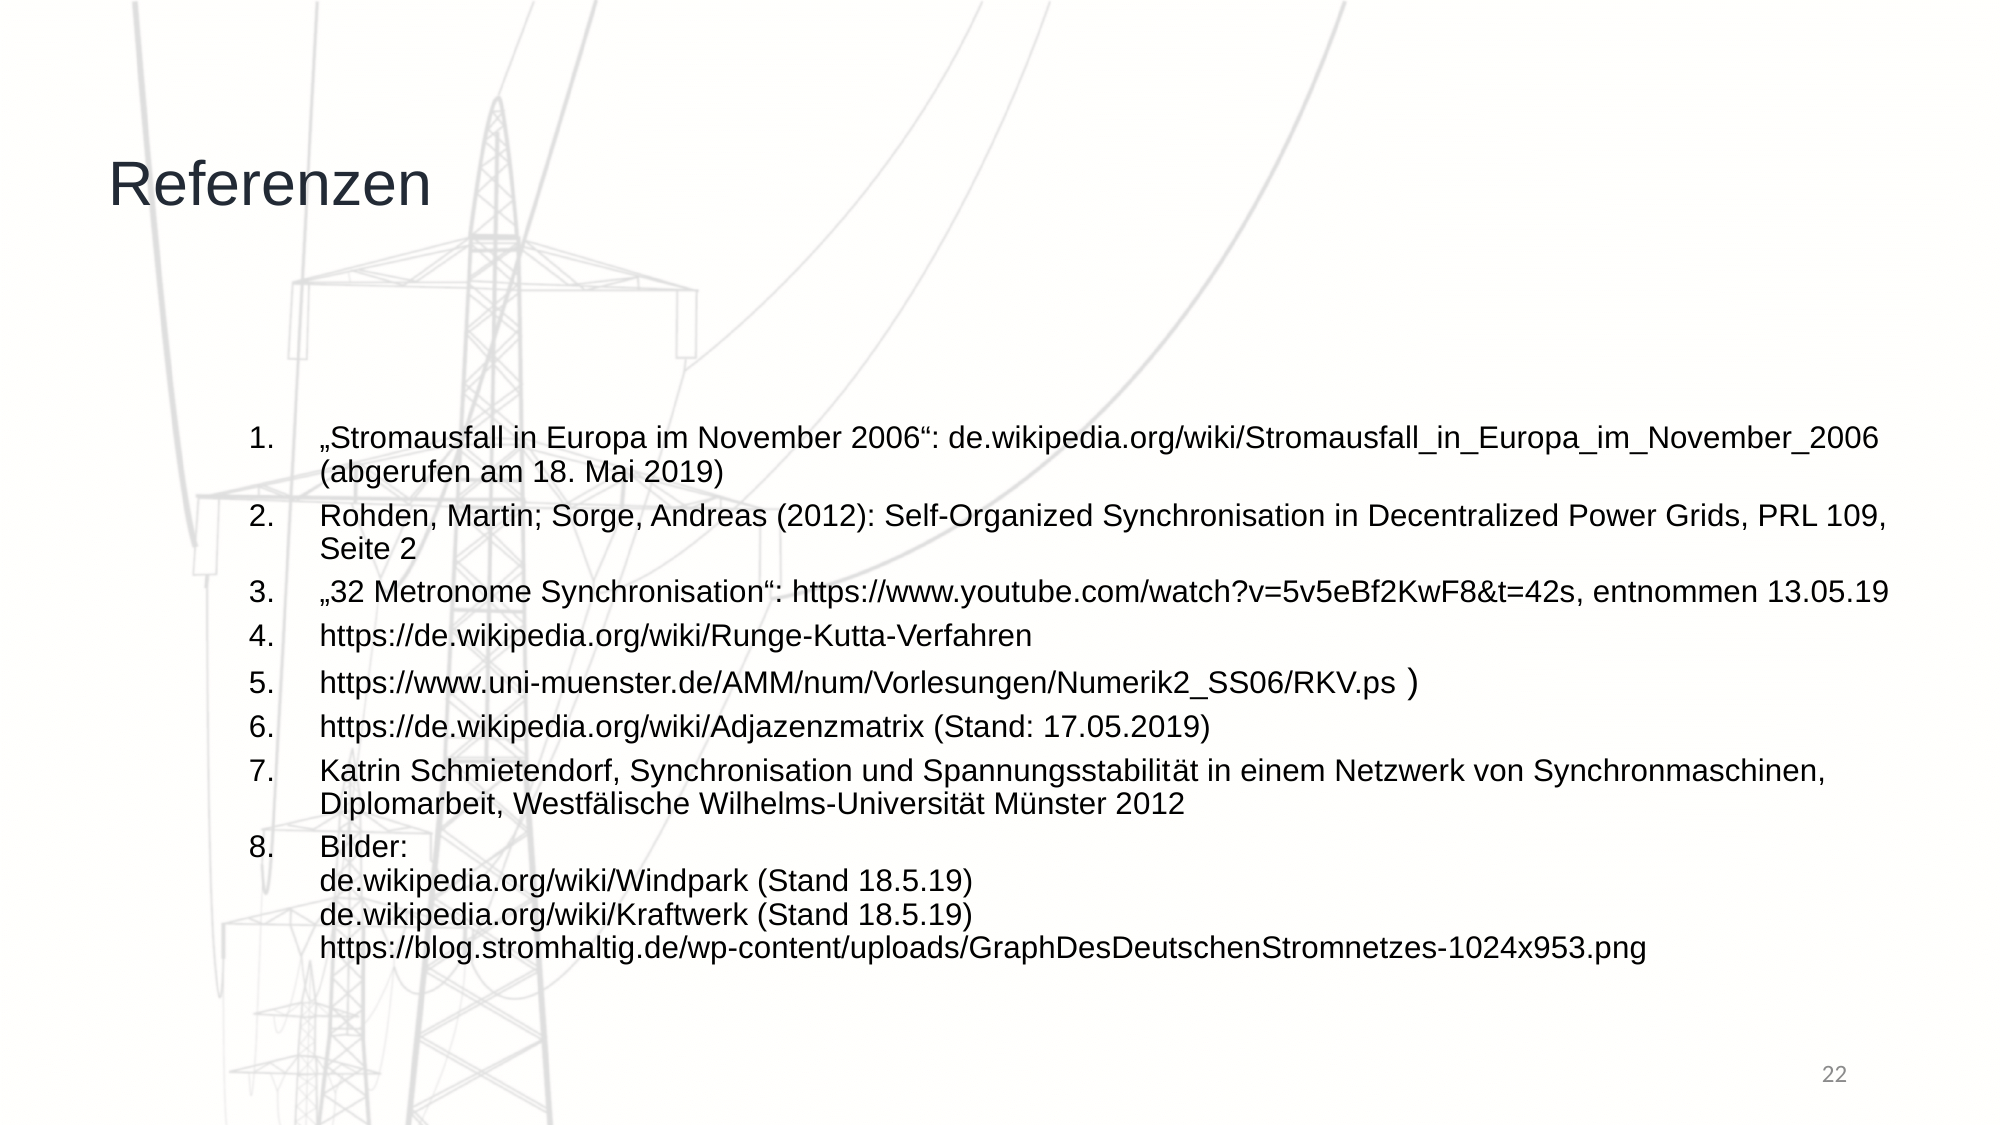

Referenzen

„Stromausfall in Europa im November 2006“: de.wikipedia.org/wiki/Stromausfall_in_Europa_im_November_2006 (abgerufen am 18. Mai 2019)
Rohden, Martin; Sorge, Andreas (2012): Self-Organized Synchronisation in Decentralized Power Grids, PRL 109, Seite 2
„32 Metronome Synchronisation“: https://www.youtube.com/watch?v=5v5eBf2KwF8&t=42s, entnommen 13.05.19
https://de.wikipedia.org/wiki/Runge-Kutta-Verfahren
https://www.uni-muenster.de/AMM/num/Vorlesungen/Numerik2_SS06/RKV.ps )
https://de.wikipedia.org/wiki/Adjazenzmatrix (Stand: 17.05.2019)
Katrin Schmietendorf, Synchronisation und Spannungsstabilität in einem Netzwerk von Synchronmaschinen, Diplomarbeit, Westfälische Wilhelms-Universität Münster 2012
Bilder:
de.wikipedia.org/wiki/Windpark (Stand 18.5.19)
de.wikipedia.org/wiki/Kraftwerk (Stand 18.5.19)
https://blog.stromhaltig.de/wp-content/uploads/GraphDesDeutschenStromnetzes-1024x953.png

22